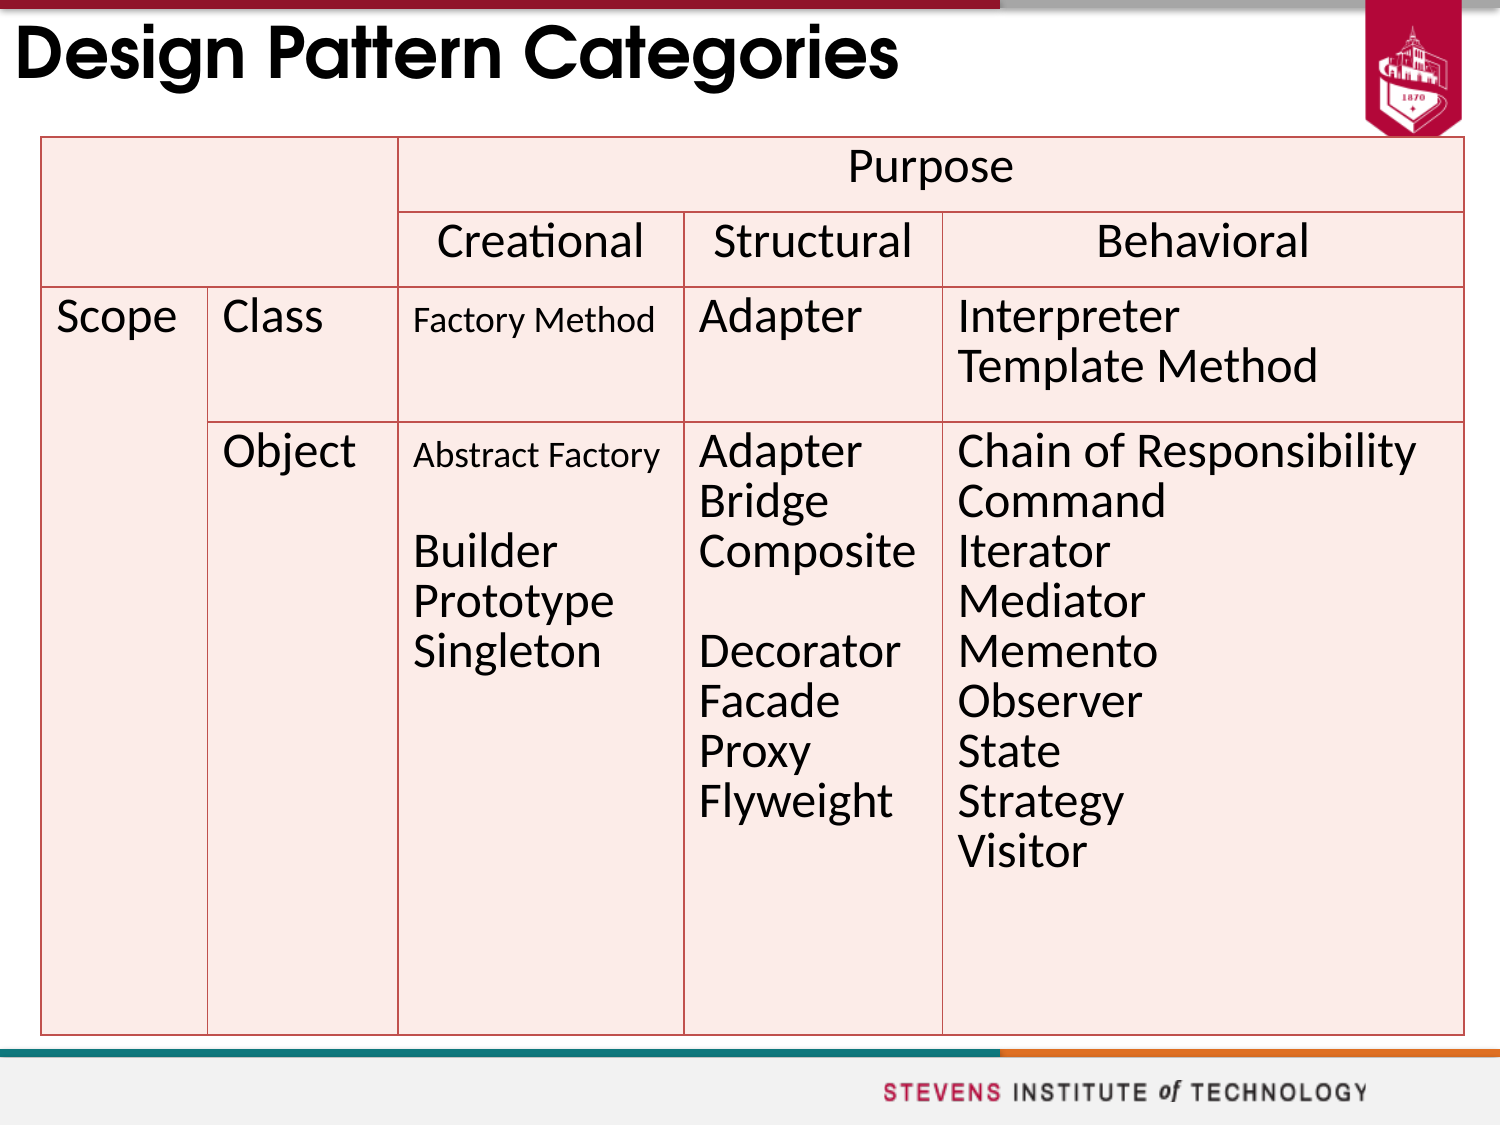

# Design Pattern Categories

|  |  | Purpose |  |  |
| --- | --- | --- | --- | --- |
|  |  | Creational | Structural | Behavioral |
| Scope | Class | Factory Method | Adapter | Interpreter Template Method |
|  | Object | Abstract Factory Builder Prototype Singleton | Adapter Bridge Composite Decorator Facade Proxy Flyweight | Chain of Responsibility Command Iterator Mediator Memento Observer State Strategy Visitor |